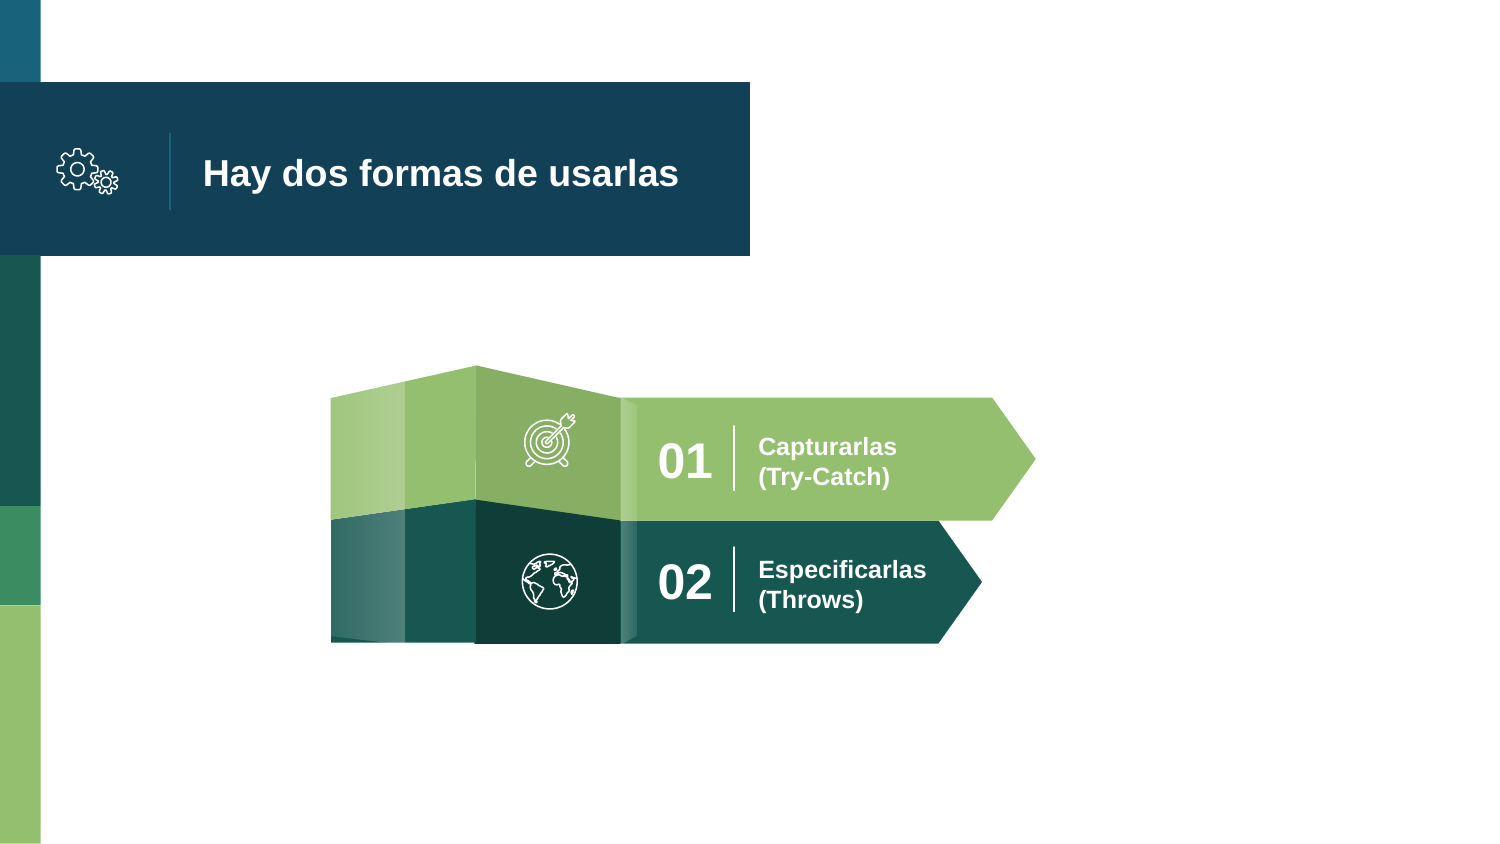

# Hay dos formas de usarlas

01
Capturarlas
(Try-Catch)

01
Text Title
Place your own text here

02
Especificarlas
(Throws)